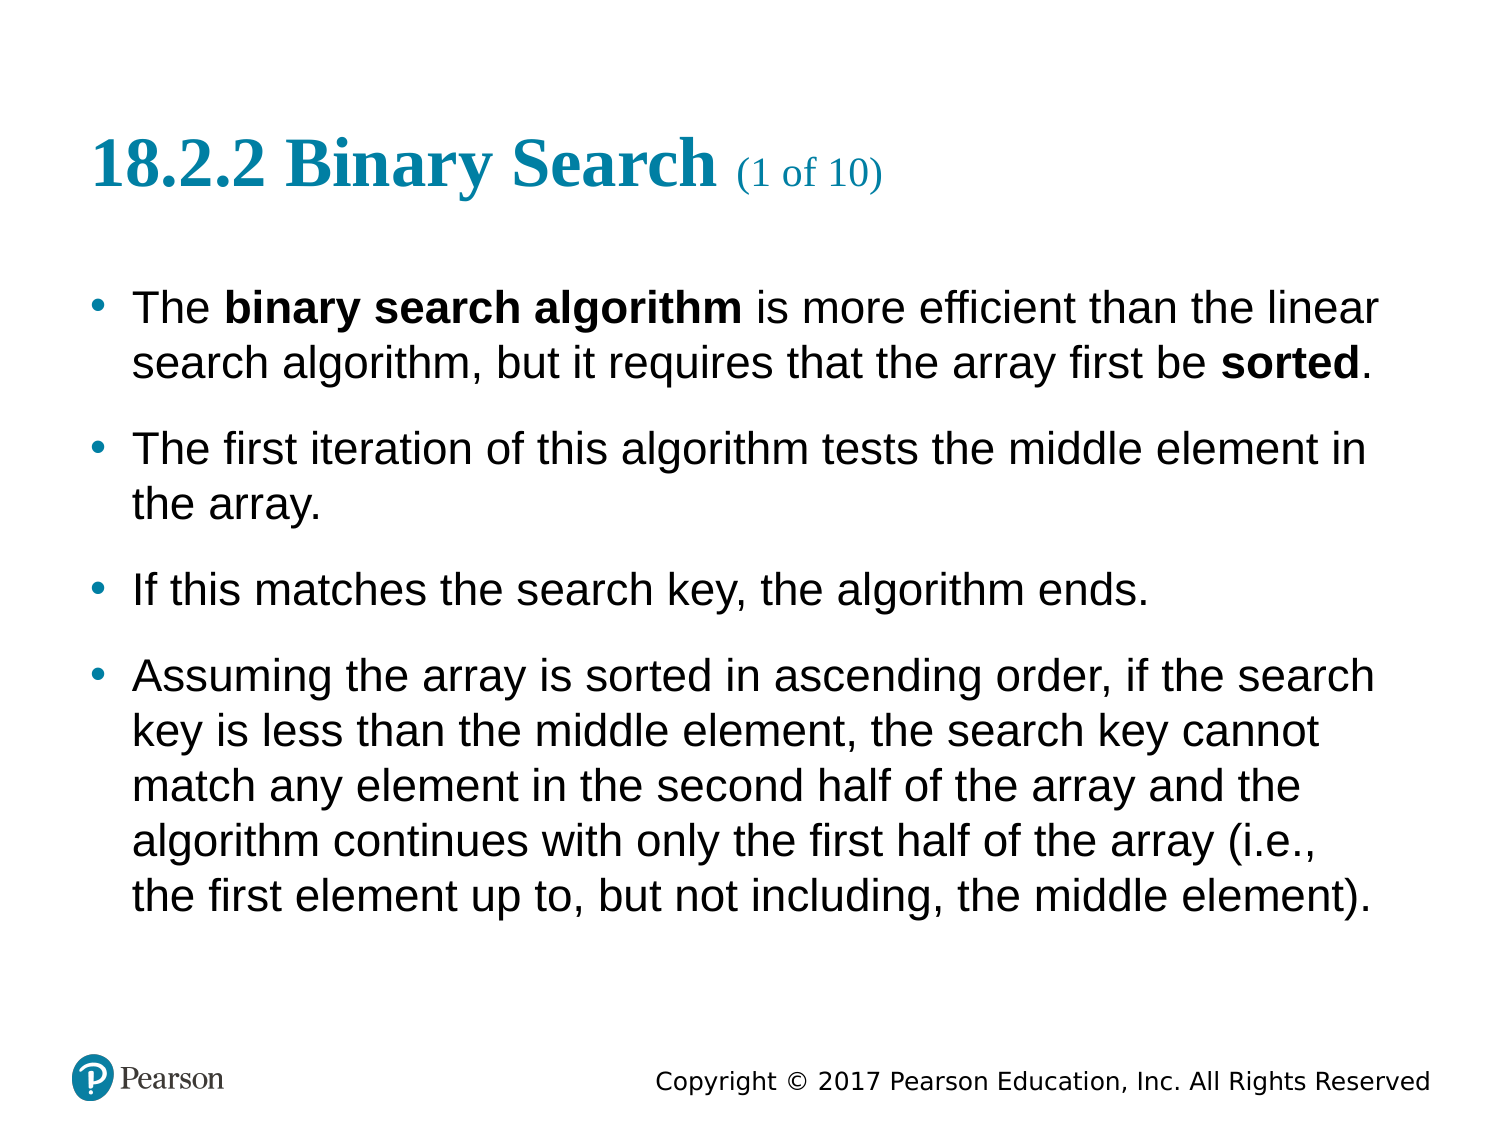

# 18.2.2 Binary Search (1 of 10)
The binary search algorithm is more efficient than the linear search algorithm, but it requires that the array first be sorted.
The first iteration of this algorithm tests the middle element in the array.
If this matches the search key, the algorithm ends.
Assuming the array is sorted in ascending order, if the search key is less than the middle element, the search key cannot match any element in the second half of the array and the algorithm continues with only the first half of the array (i.e., the first element up to, but not including, the middle element).